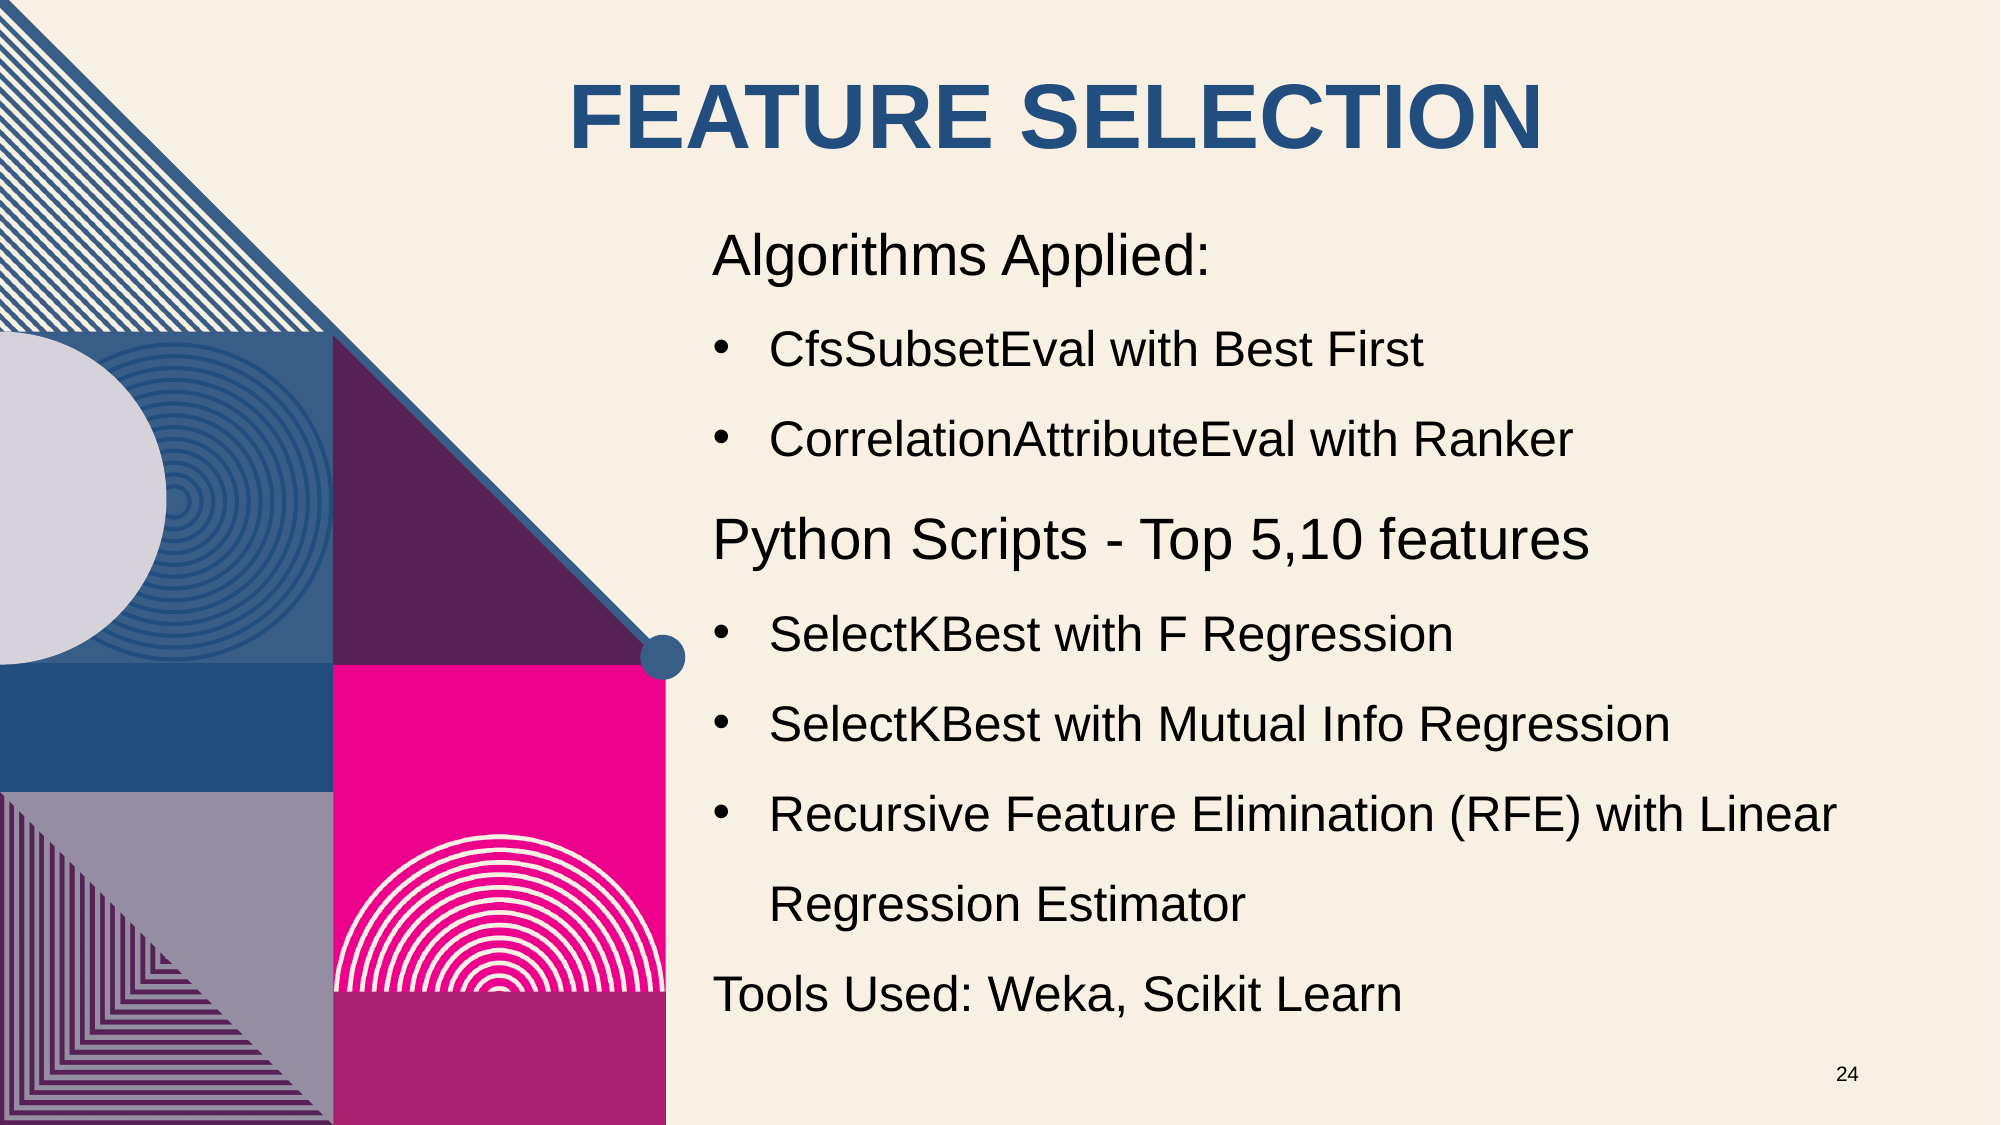

# feature selection
Algorithms Applied:
CfsSubsetEval with Best First
CorrelationAttributeEval with Ranker
Python Scripts - Top 5,10 features
SelectKBest with F Regression
SelectKBest with Mutual Info Regression
Recursive Feature Elimination (RFE) with Linear Regression Estimator
Tools Used: Weka, Scikit Learn
24